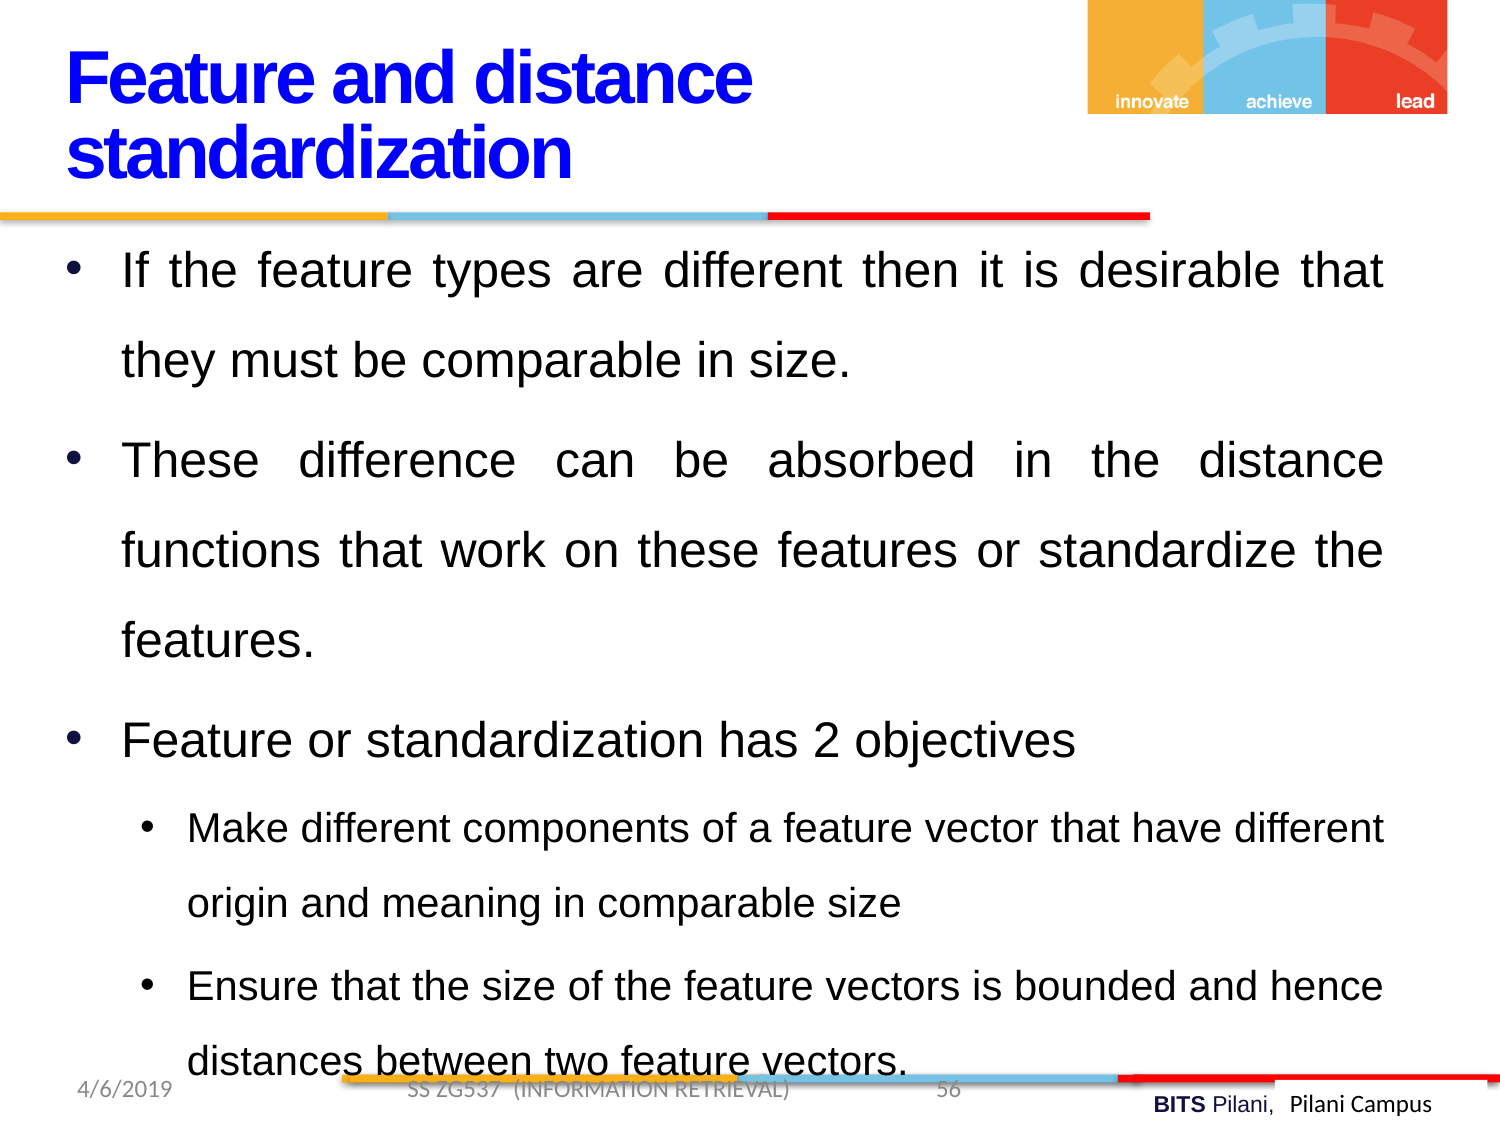

Feature and distance standardization
If the feature types are different then it is desirable that they must be comparable in size.
These difference can be absorbed in the distance functions that work on these features or standardize the features.
Feature or standardization has 2 objectives
Make different components of a feature vector that have different origin and meaning in comparable size
Ensure that the size of the feature vectors is bounded and hence distances between two feature vectors.

4/6/2019                                         SS ZG537  (INFORMATION RETRIEVAL)                         56
Pilani Campus